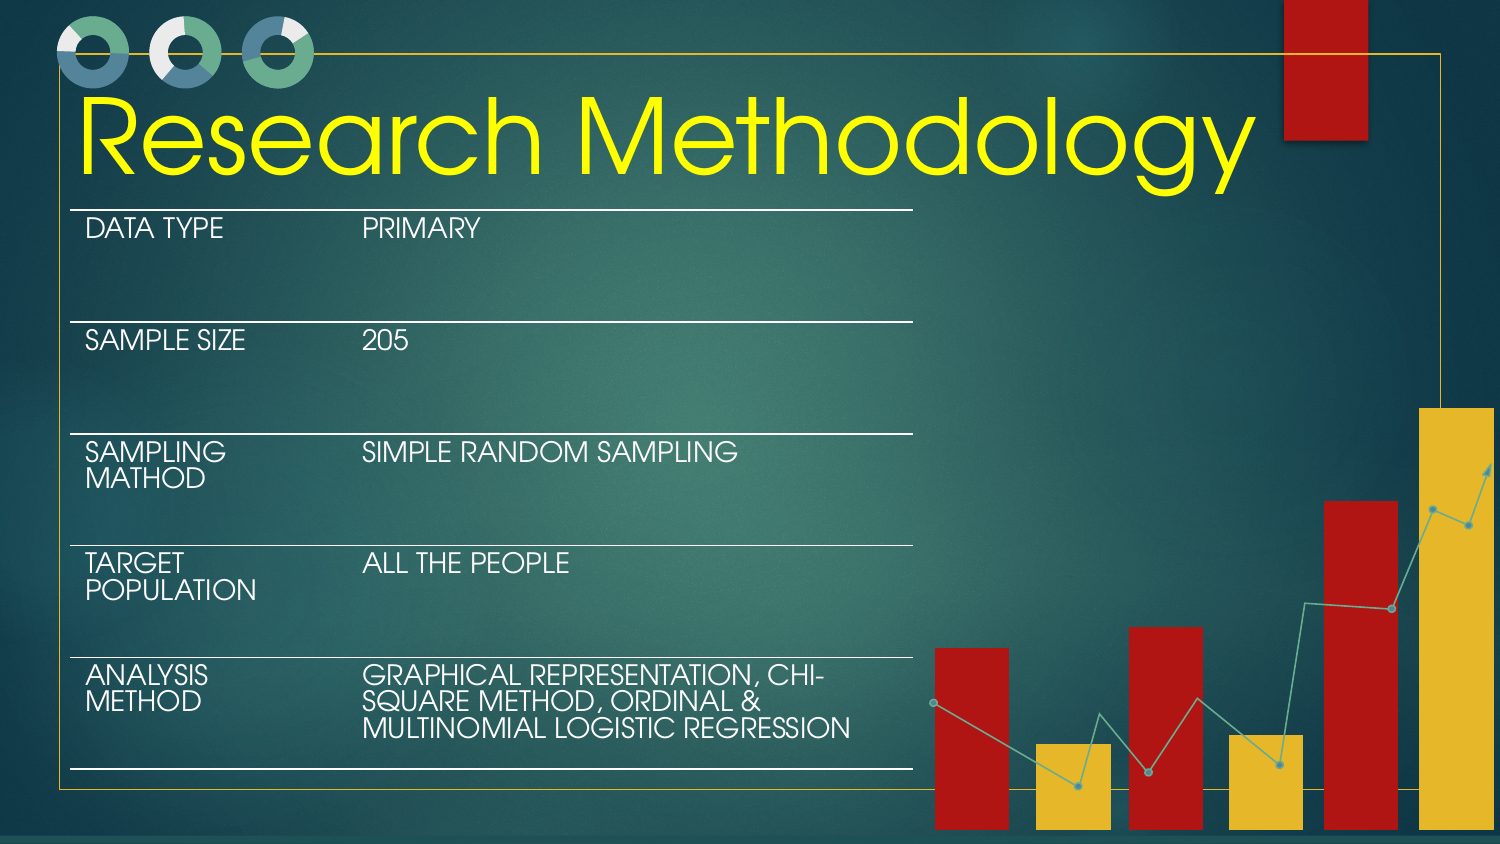

# Research Methodology
| DATA TYPE | PRIMARY |
| --- | --- |
| SAMPLE SIZE | 205 |
| SAMPLING MATHOD | SIMPLE RANDOM SAMPLING |
| TARGET POPULATION | ALL THE PEOPLE |
| ANALYSIS METHOD | GRAPHICAL REPRESENTATION, CHI-SQUARE METHOD, ORDINAL & MULTINOMIAL LOGISTIC REGRESSION |